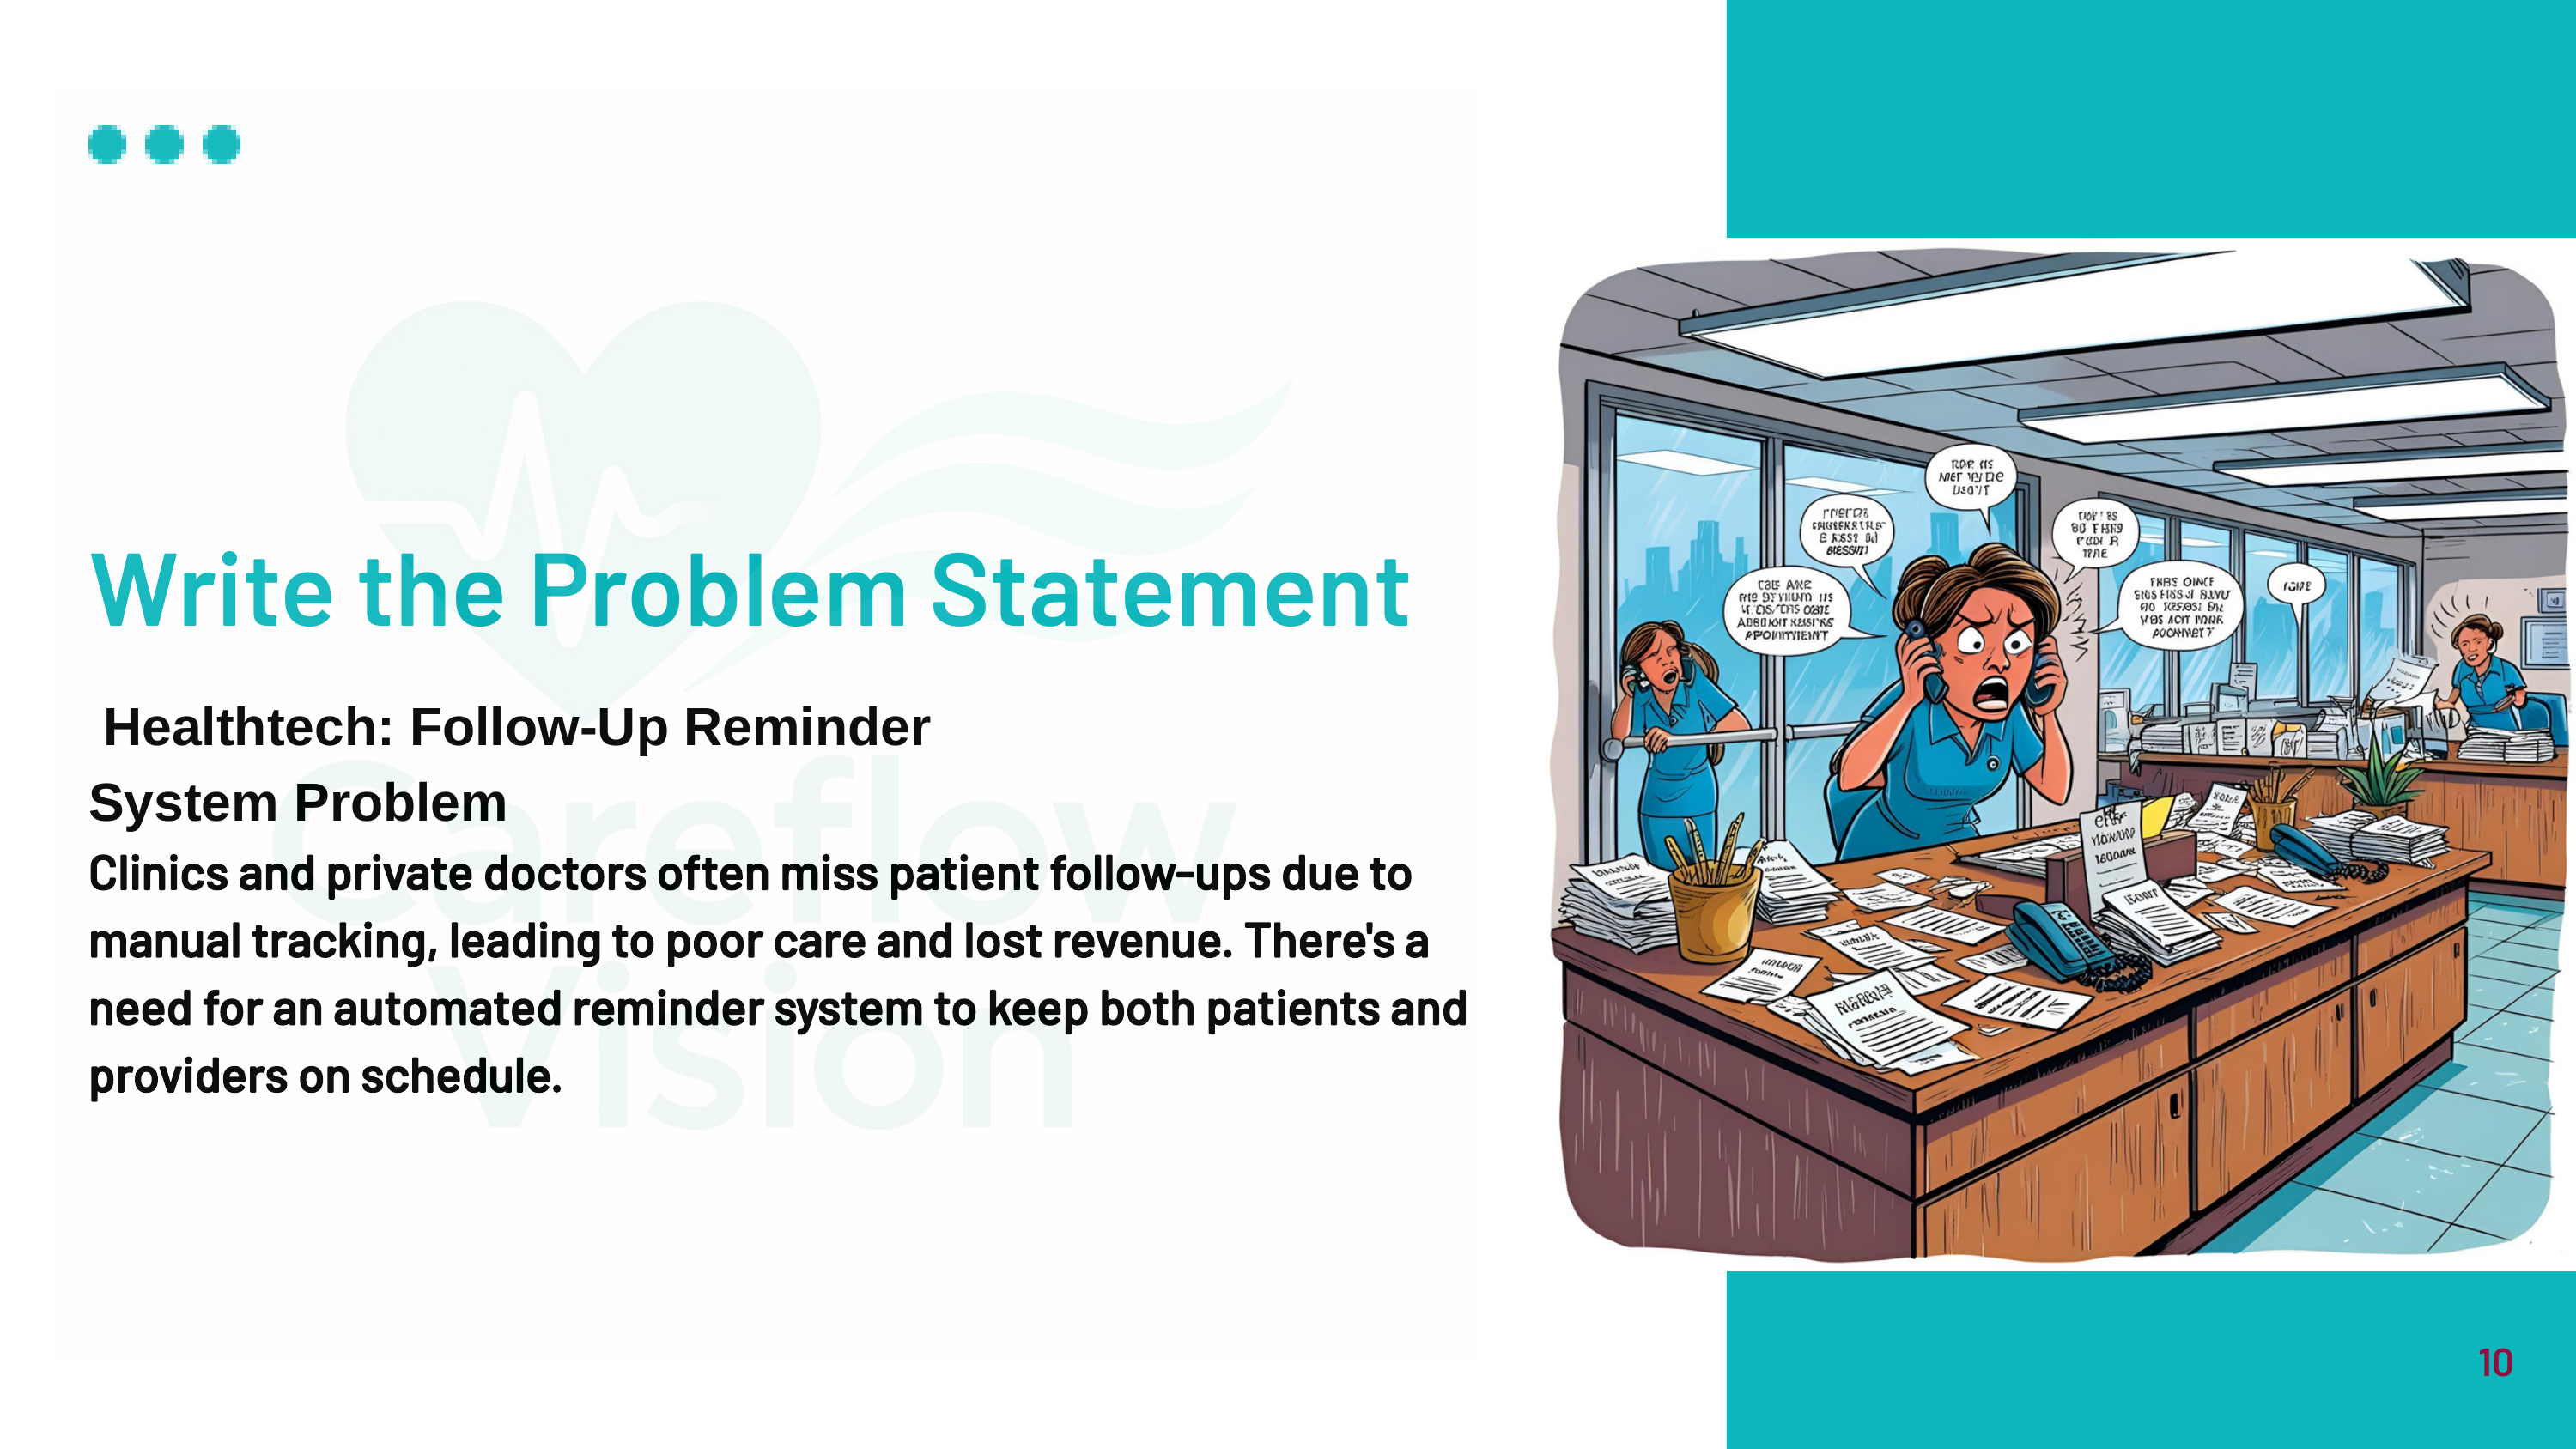

Write the Problem Statement
 Healthtech: Follow-Up Reminder
System Problem
Clinics and private doctors often miss patient follow-ups due to manual tracking, leading to poor care and lost revenue. There's a need for an automated reminder system to keep both patients and providers on schedule.

10